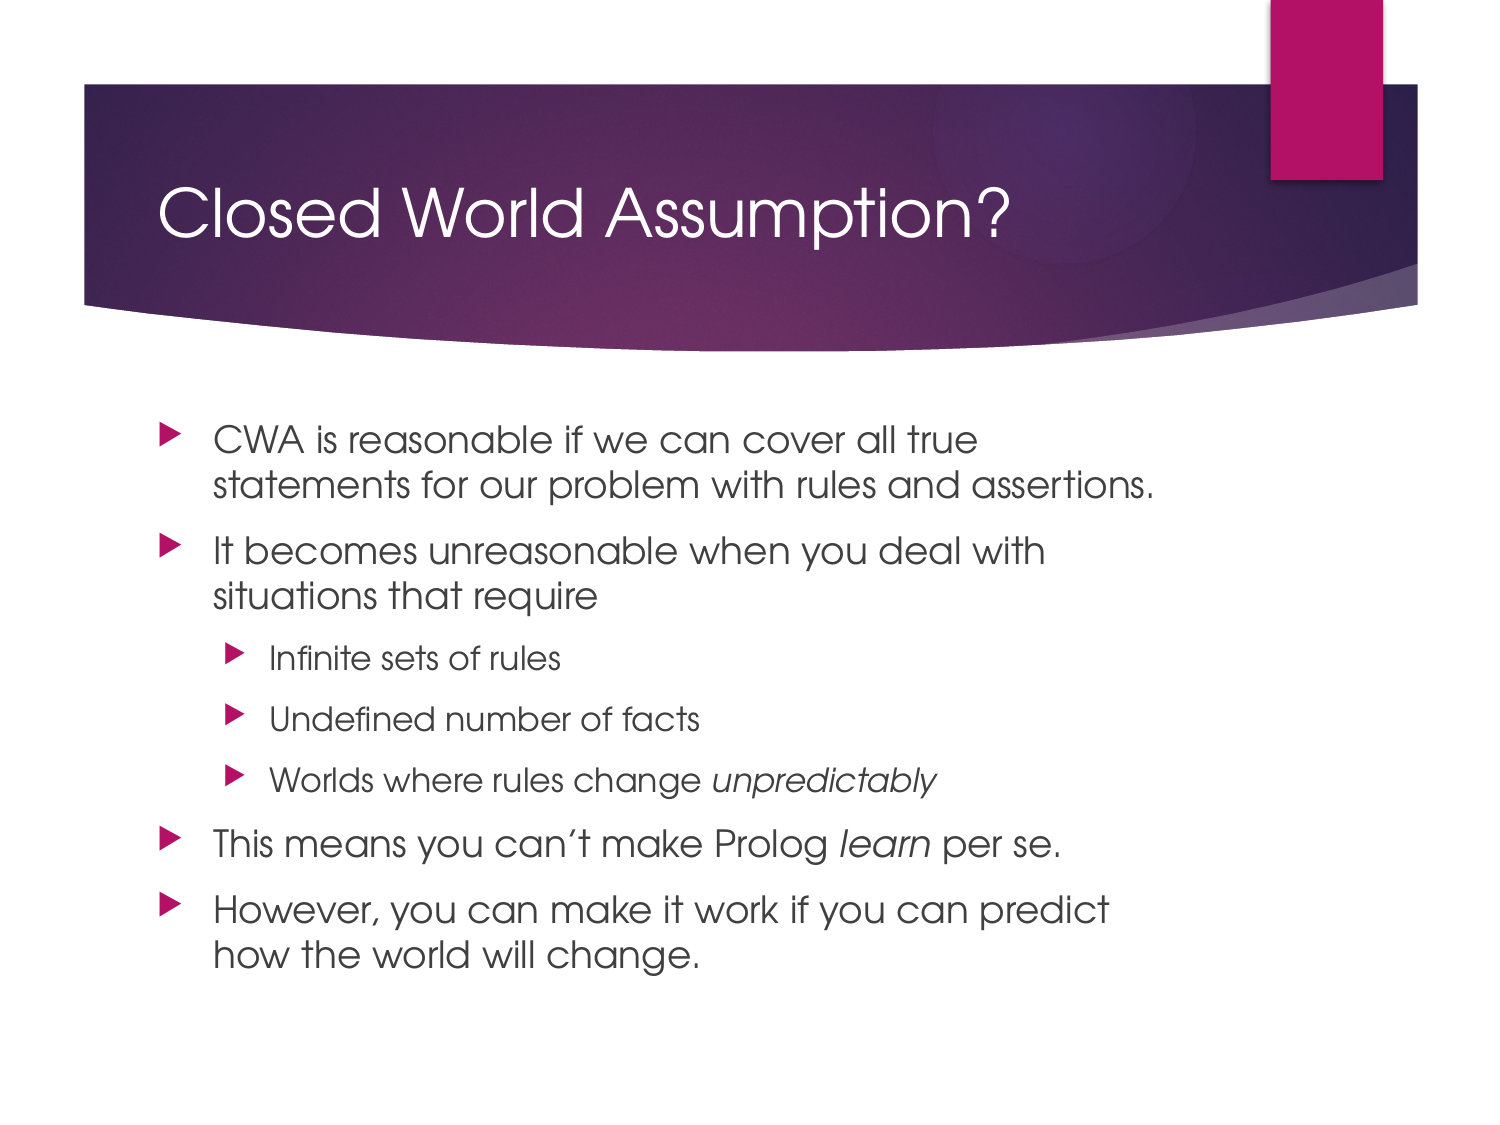

# Closed World Assumption?
CWA is reasonable if we can cover all true statements for our problem with rules and assertions.
It becomes unreasonable when you deal with situations that require
Infinite sets of rules
Undefined number of facts
Worlds where rules change unpredictably
This means you can’t make Prolog learn per se.
However, you can make it work if you can predict how the world will change.